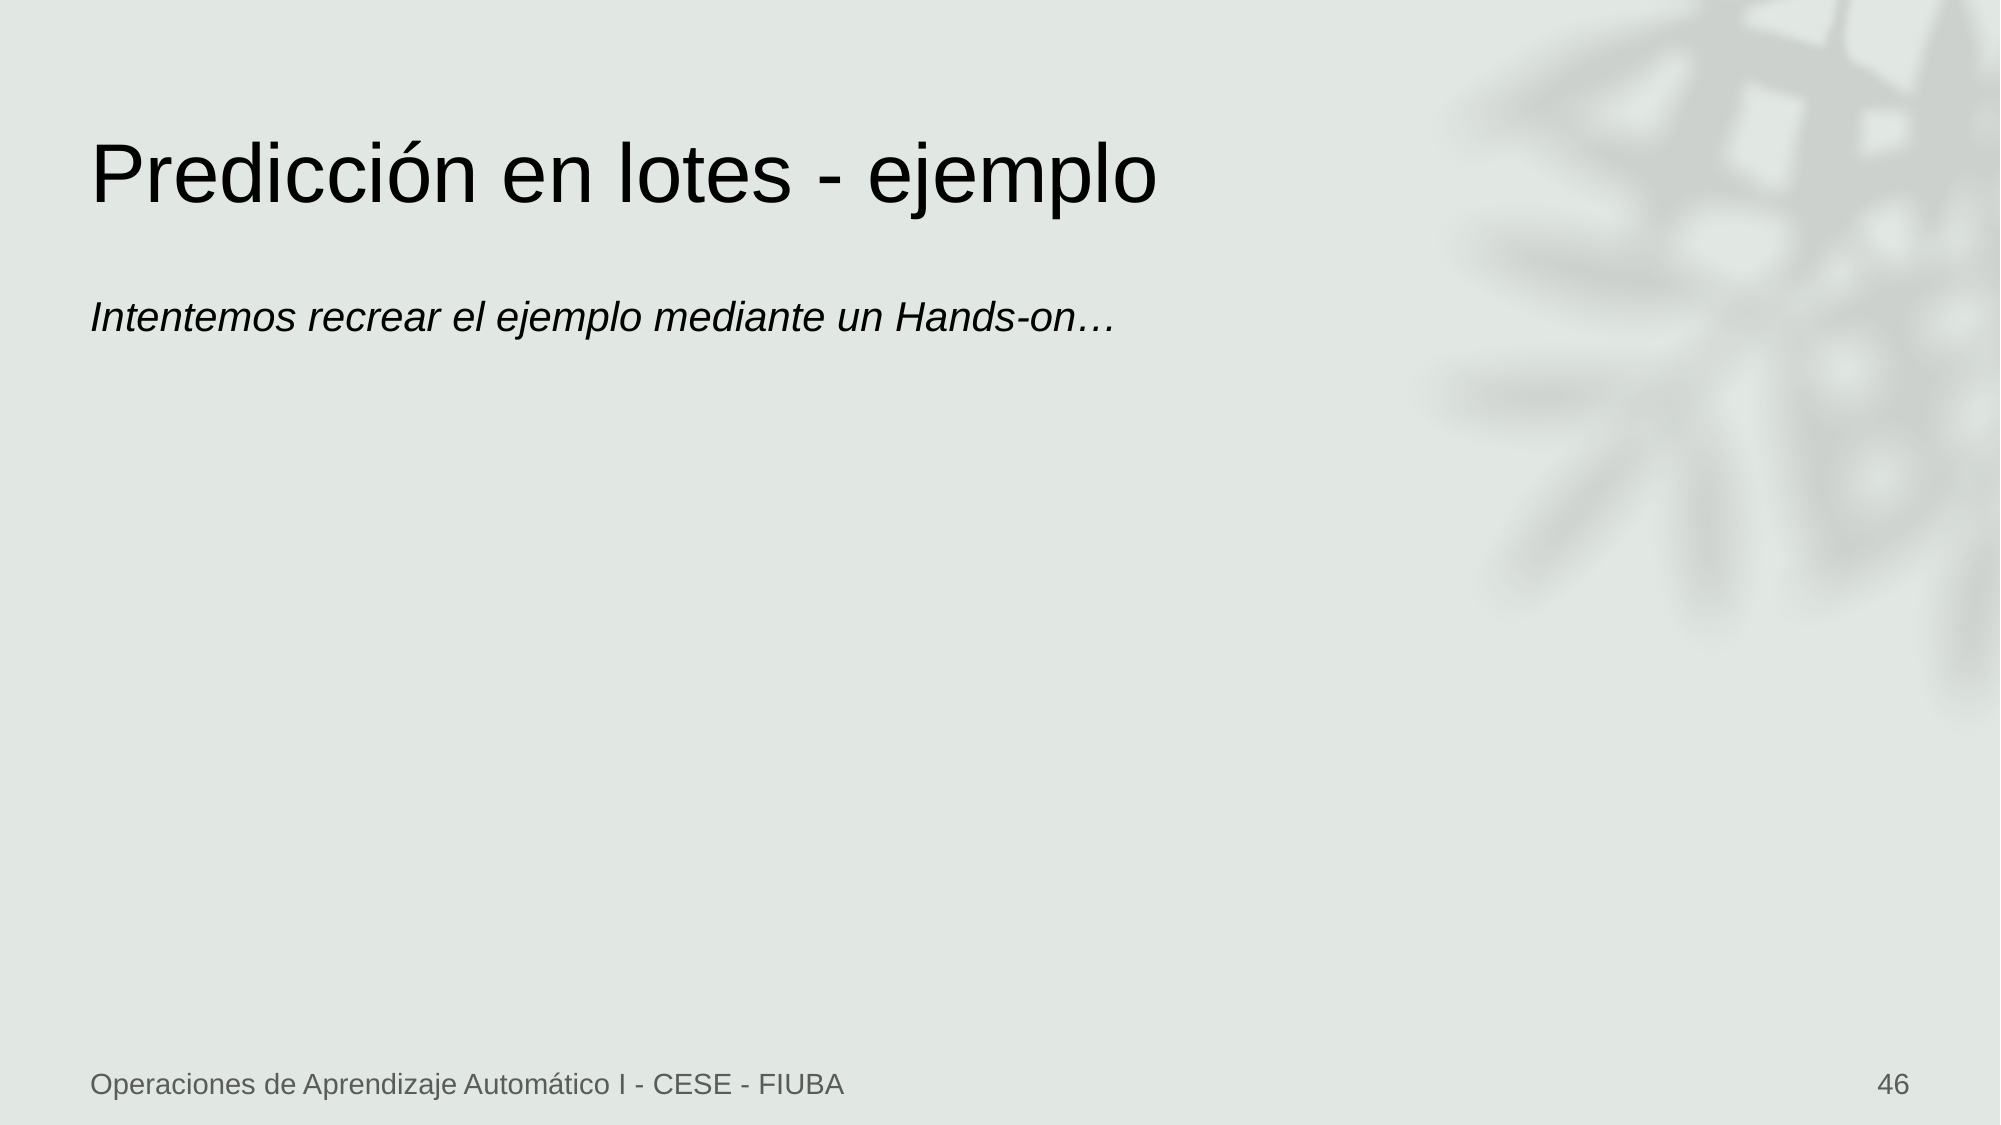

# Predicción en lotes - ejemplo
Intentemos recrear el ejemplo mediante un Hands-on…

Operaciones de Aprendizaje Automático I - CESE - FIUBA
46